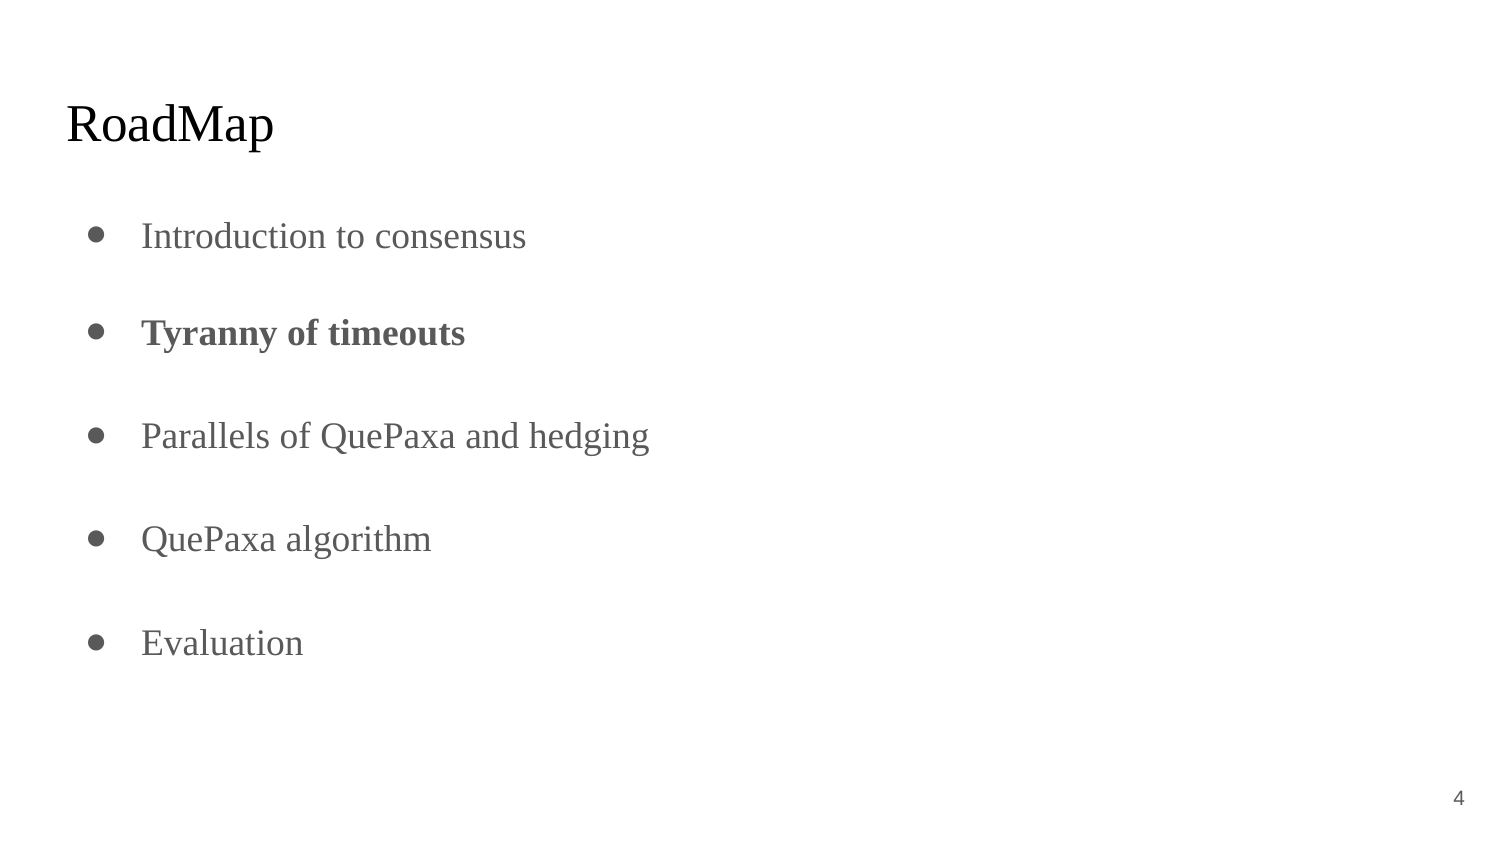

# RoadMap
Introduction to consensus
Tyranny of timeouts
Parallels of QuePaxa and hedging
QuePaxa algorithm
Evaluation
4